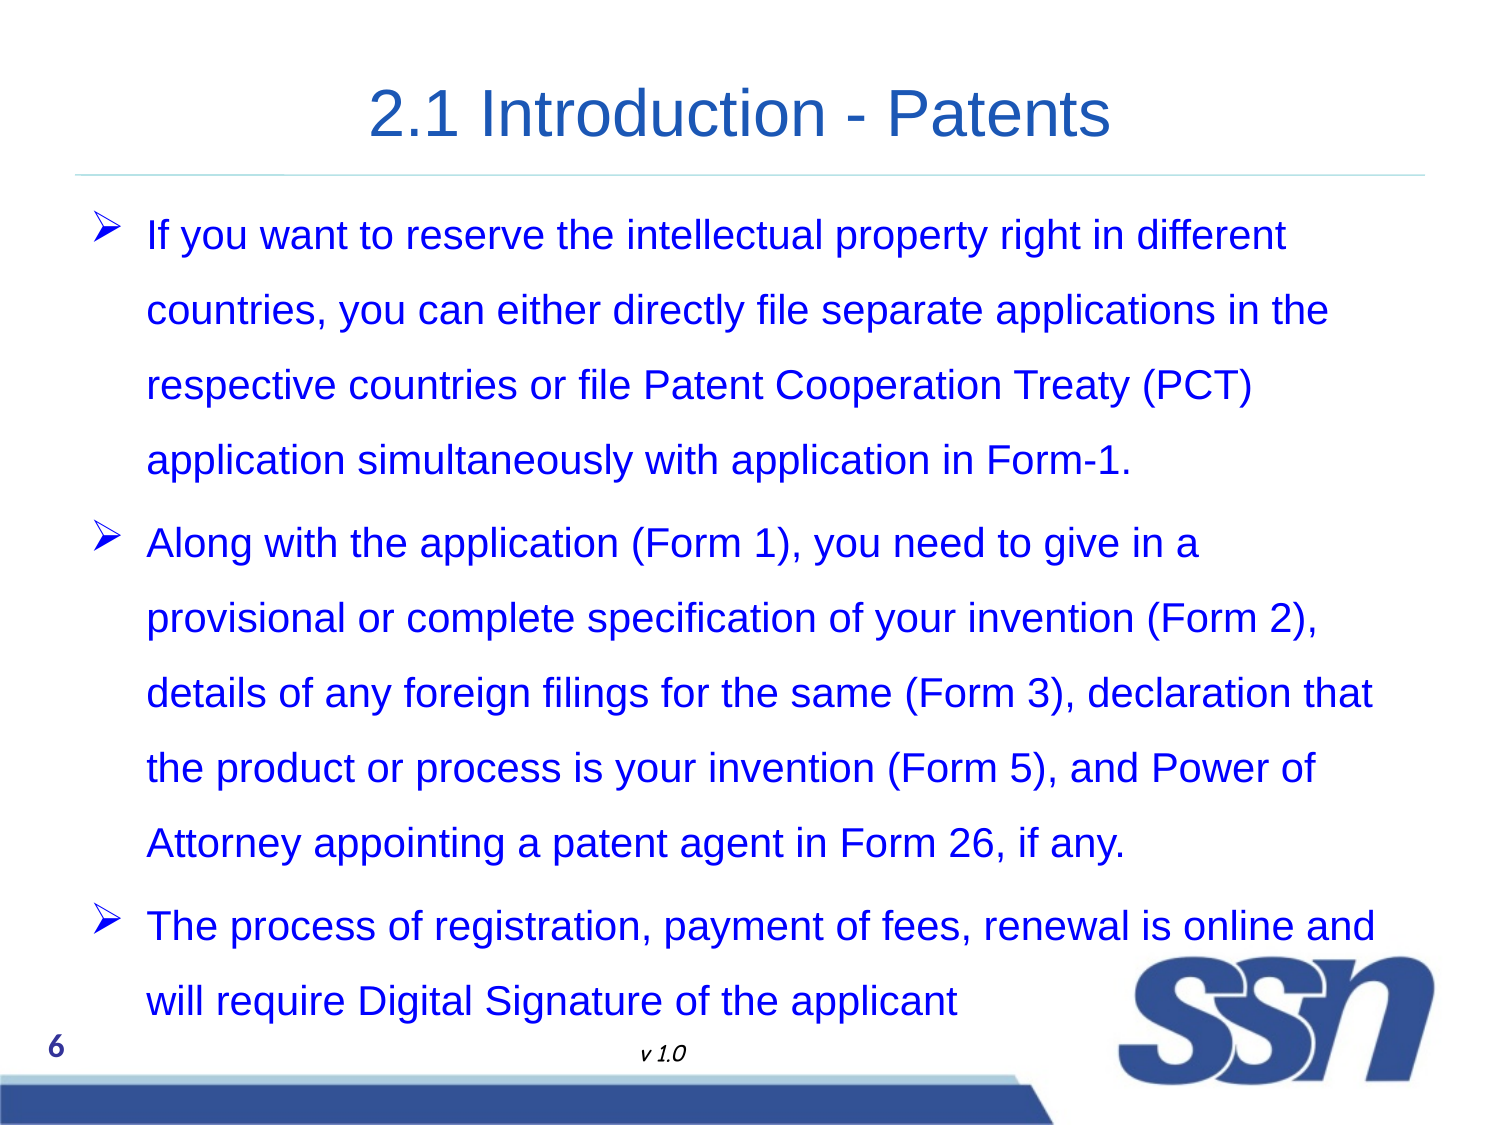

# 2.1 Introduction - Patents
If you want to reserve the intellectual property right in different countries, you can either directly file separate applications in the respective countries or file Patent Cooperation Treaty (PCT) application simultaneously with application in Form-1.
Along with the application (Form 1), you need to give in a provisional or complete specification of your invention (Form 2), details of any foreign filings for the same (Form 3), declaration that the product or process is your invention (Form 5), and Power of Attorney appointing a patent agent in Form 26, if any.
The process of registration, payment of fees, renewal is online and will require Digital Signature of the applicant